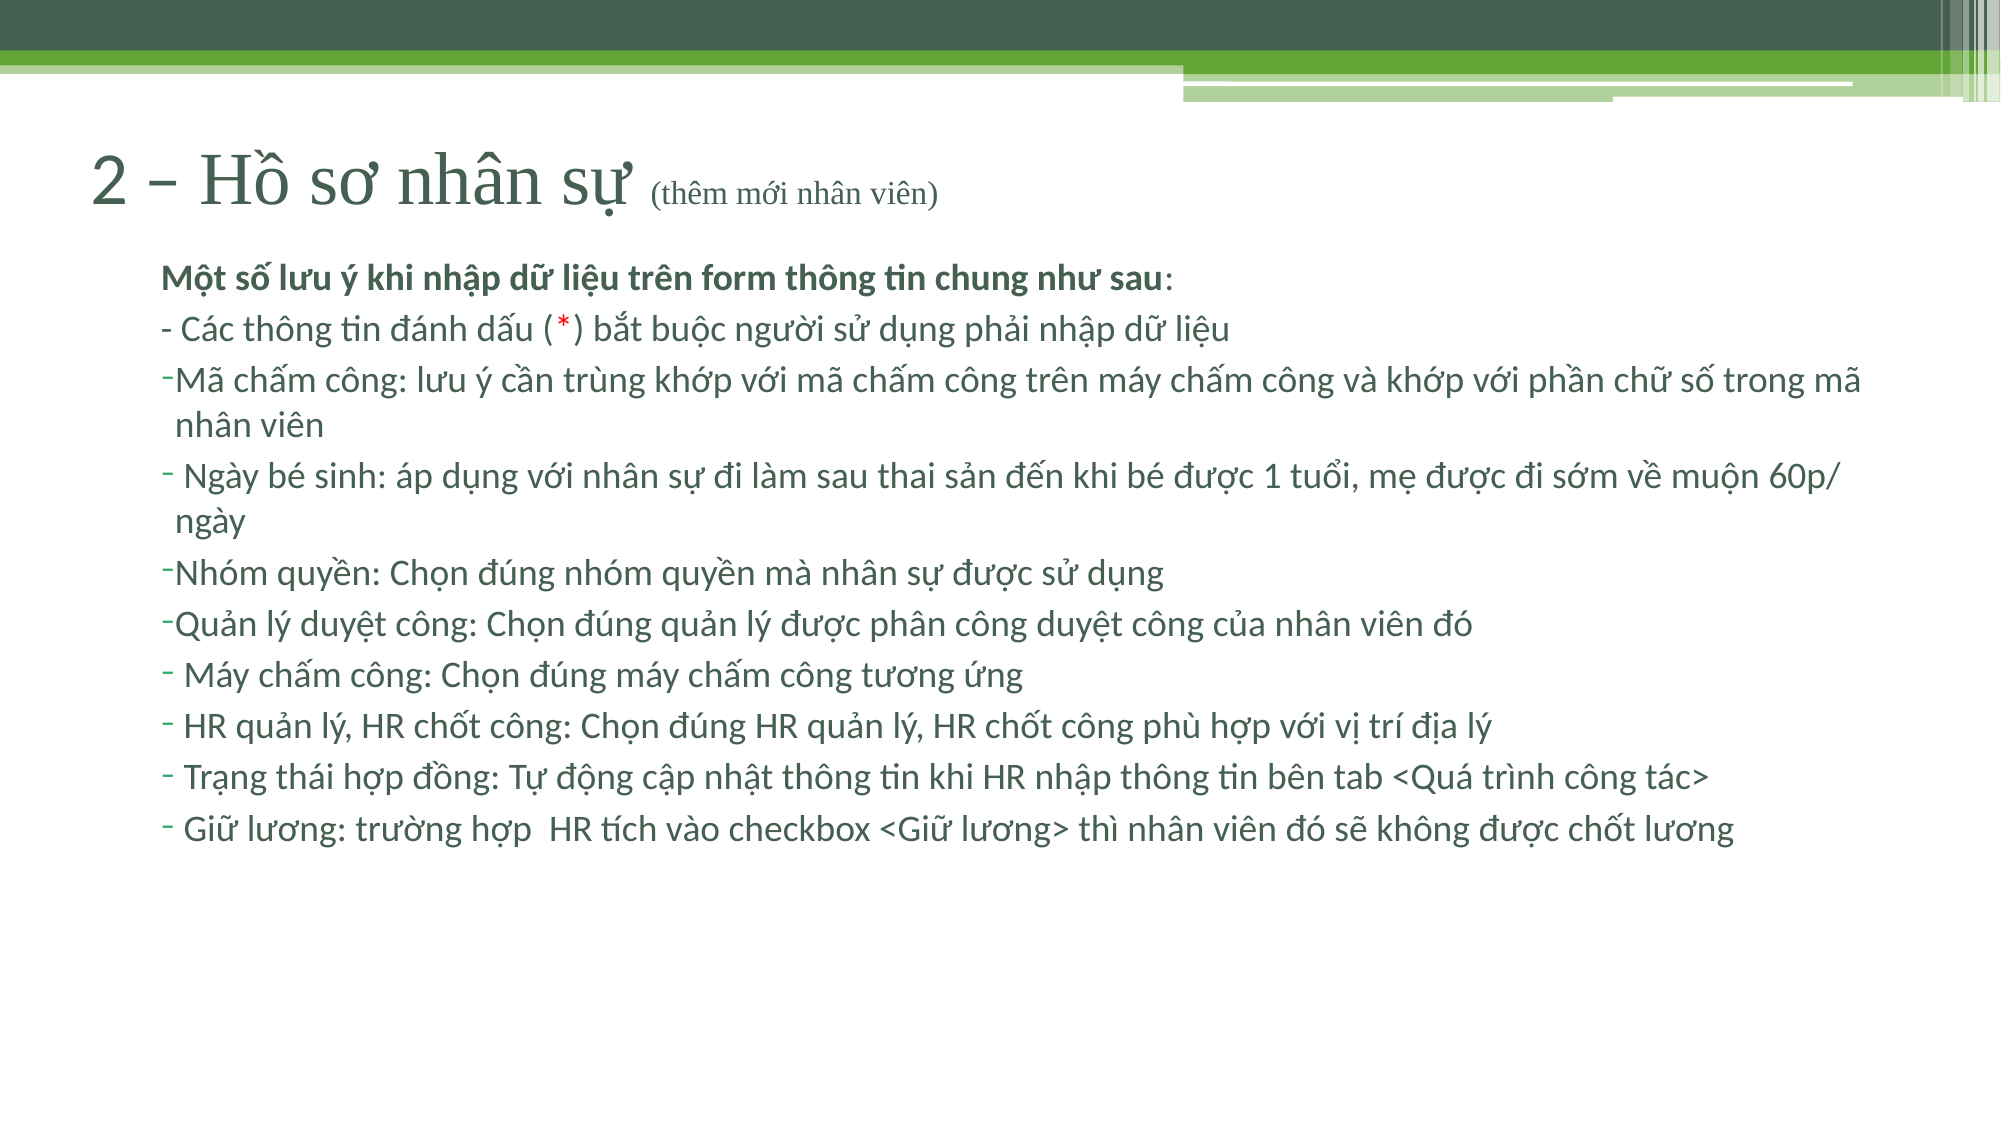

# 2 – Hồ sơ nhân sự (thêm mới nhân viên)
Một số lưu ý khi nhập dữ liệu trên form thông tin chung như sau:
- Các thông tin đánh dấu (*) bắt buộc người sử dụng phải nhập dữ liệu
Mã chấm công: lưu ý cần trùng khớp với mã chấm công trên máy chấm công và khớp với phần chữ số trong mã nhân viên
 Ngày bé sinh: áp dụng với nhân sự đi làm sau thai sản đến khi bé được 1 tuổi, mẹ được đi sớm về muộn 60p/ ngày
Nhóm quyền: Chọn đúng nhóm quyền mà nhân sự được sử dụng
Quản lý duyệt công: Chọn đúng quản lý được phân công duyệt công của nhân viên đó
 Máy chấm công: Chọn đúng máy chấm công tương ứng
 HR quản lý, HR chốt công: Chọn đúng HR quản lý, HR chốt công phù hợp với vị trí địa lý
 Trạng thái hợp đồng: Tự động cập nhật thông tin khi HR nhập thông tin bên tab <Quá trình công tác>
 Giữ lương: trường hợp  HR tích vào checkbox <Giữ lương> thì nhân viên đó sẽ không được chốt lương